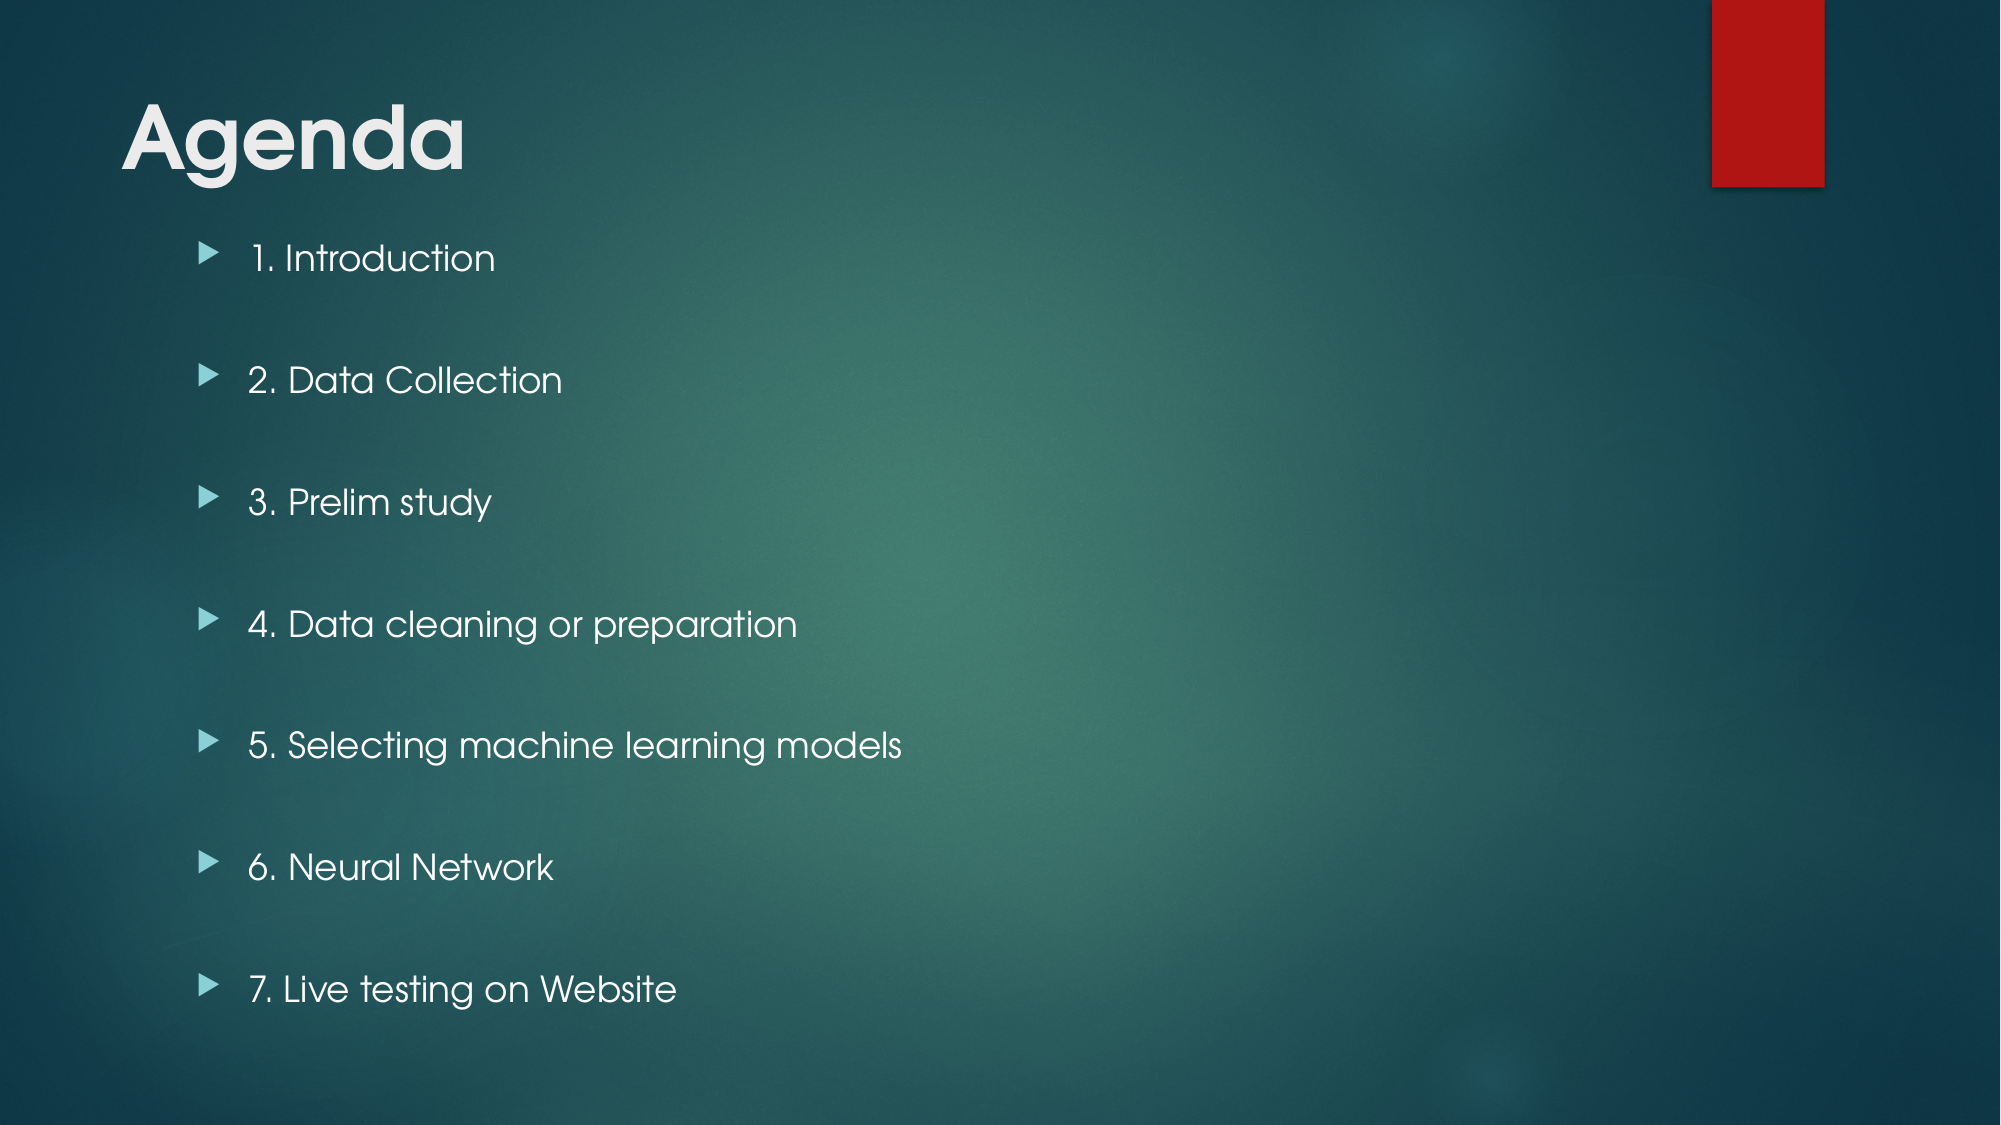

# Agenda
1. Introduction

2. Data Collection

3. Prelim study

4. Data cleaning or preparation

5. Selecting machine learning models

6. Neural Network

7. Live testing on Website